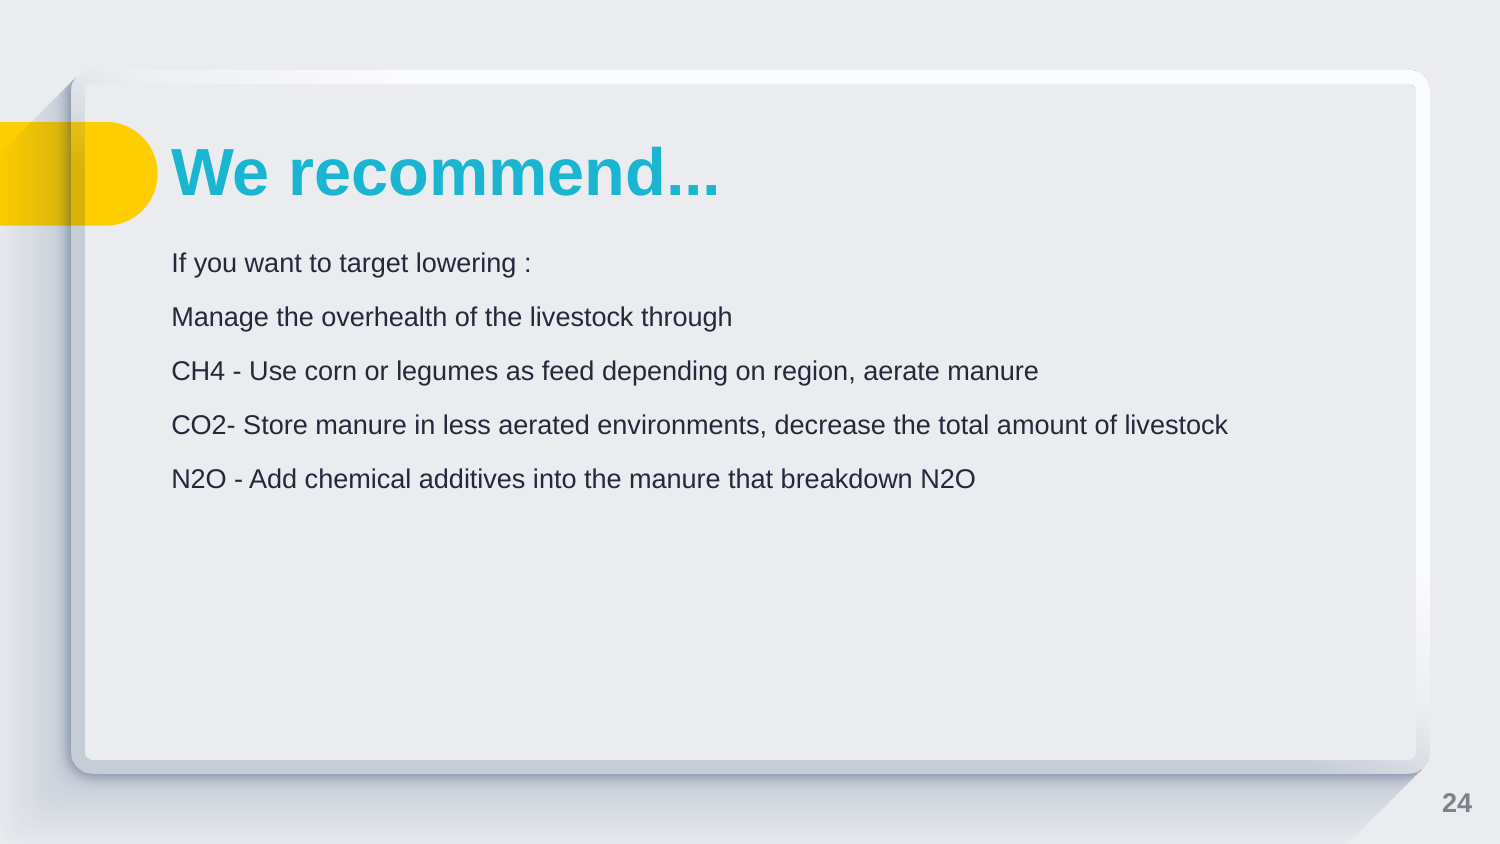

# We recommend...
If you want to target lowering :
Manage the overhealth of the livestock through
CH4 - Use corn or legumes as feed depending on region, aerate manure
CO2- Store manure in less aerated environments, decrease the total amount of livestock
N2O - Add chemical additives into the manure that breakdown N2O

24